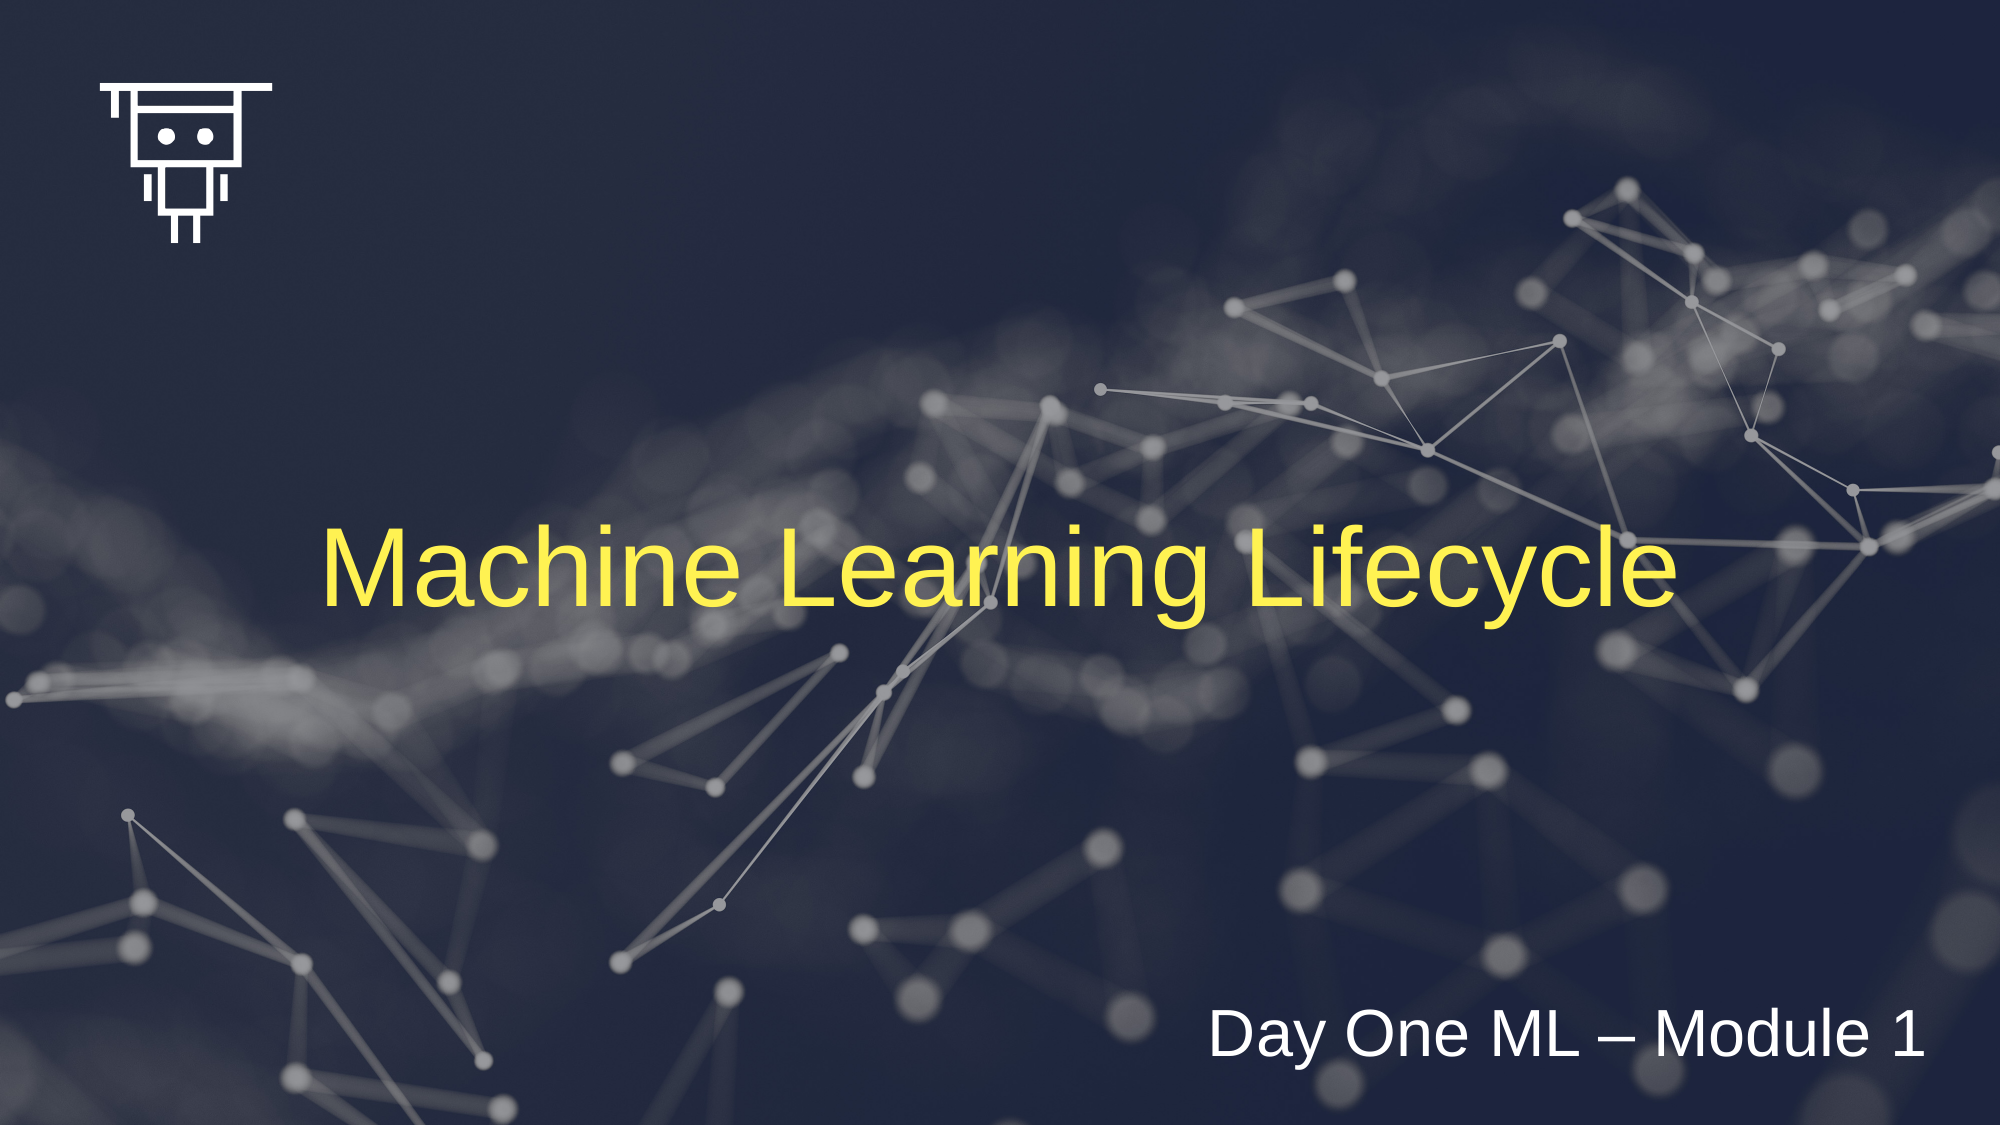

# Machine Learning Lifecycle
Day One ML – Module 1